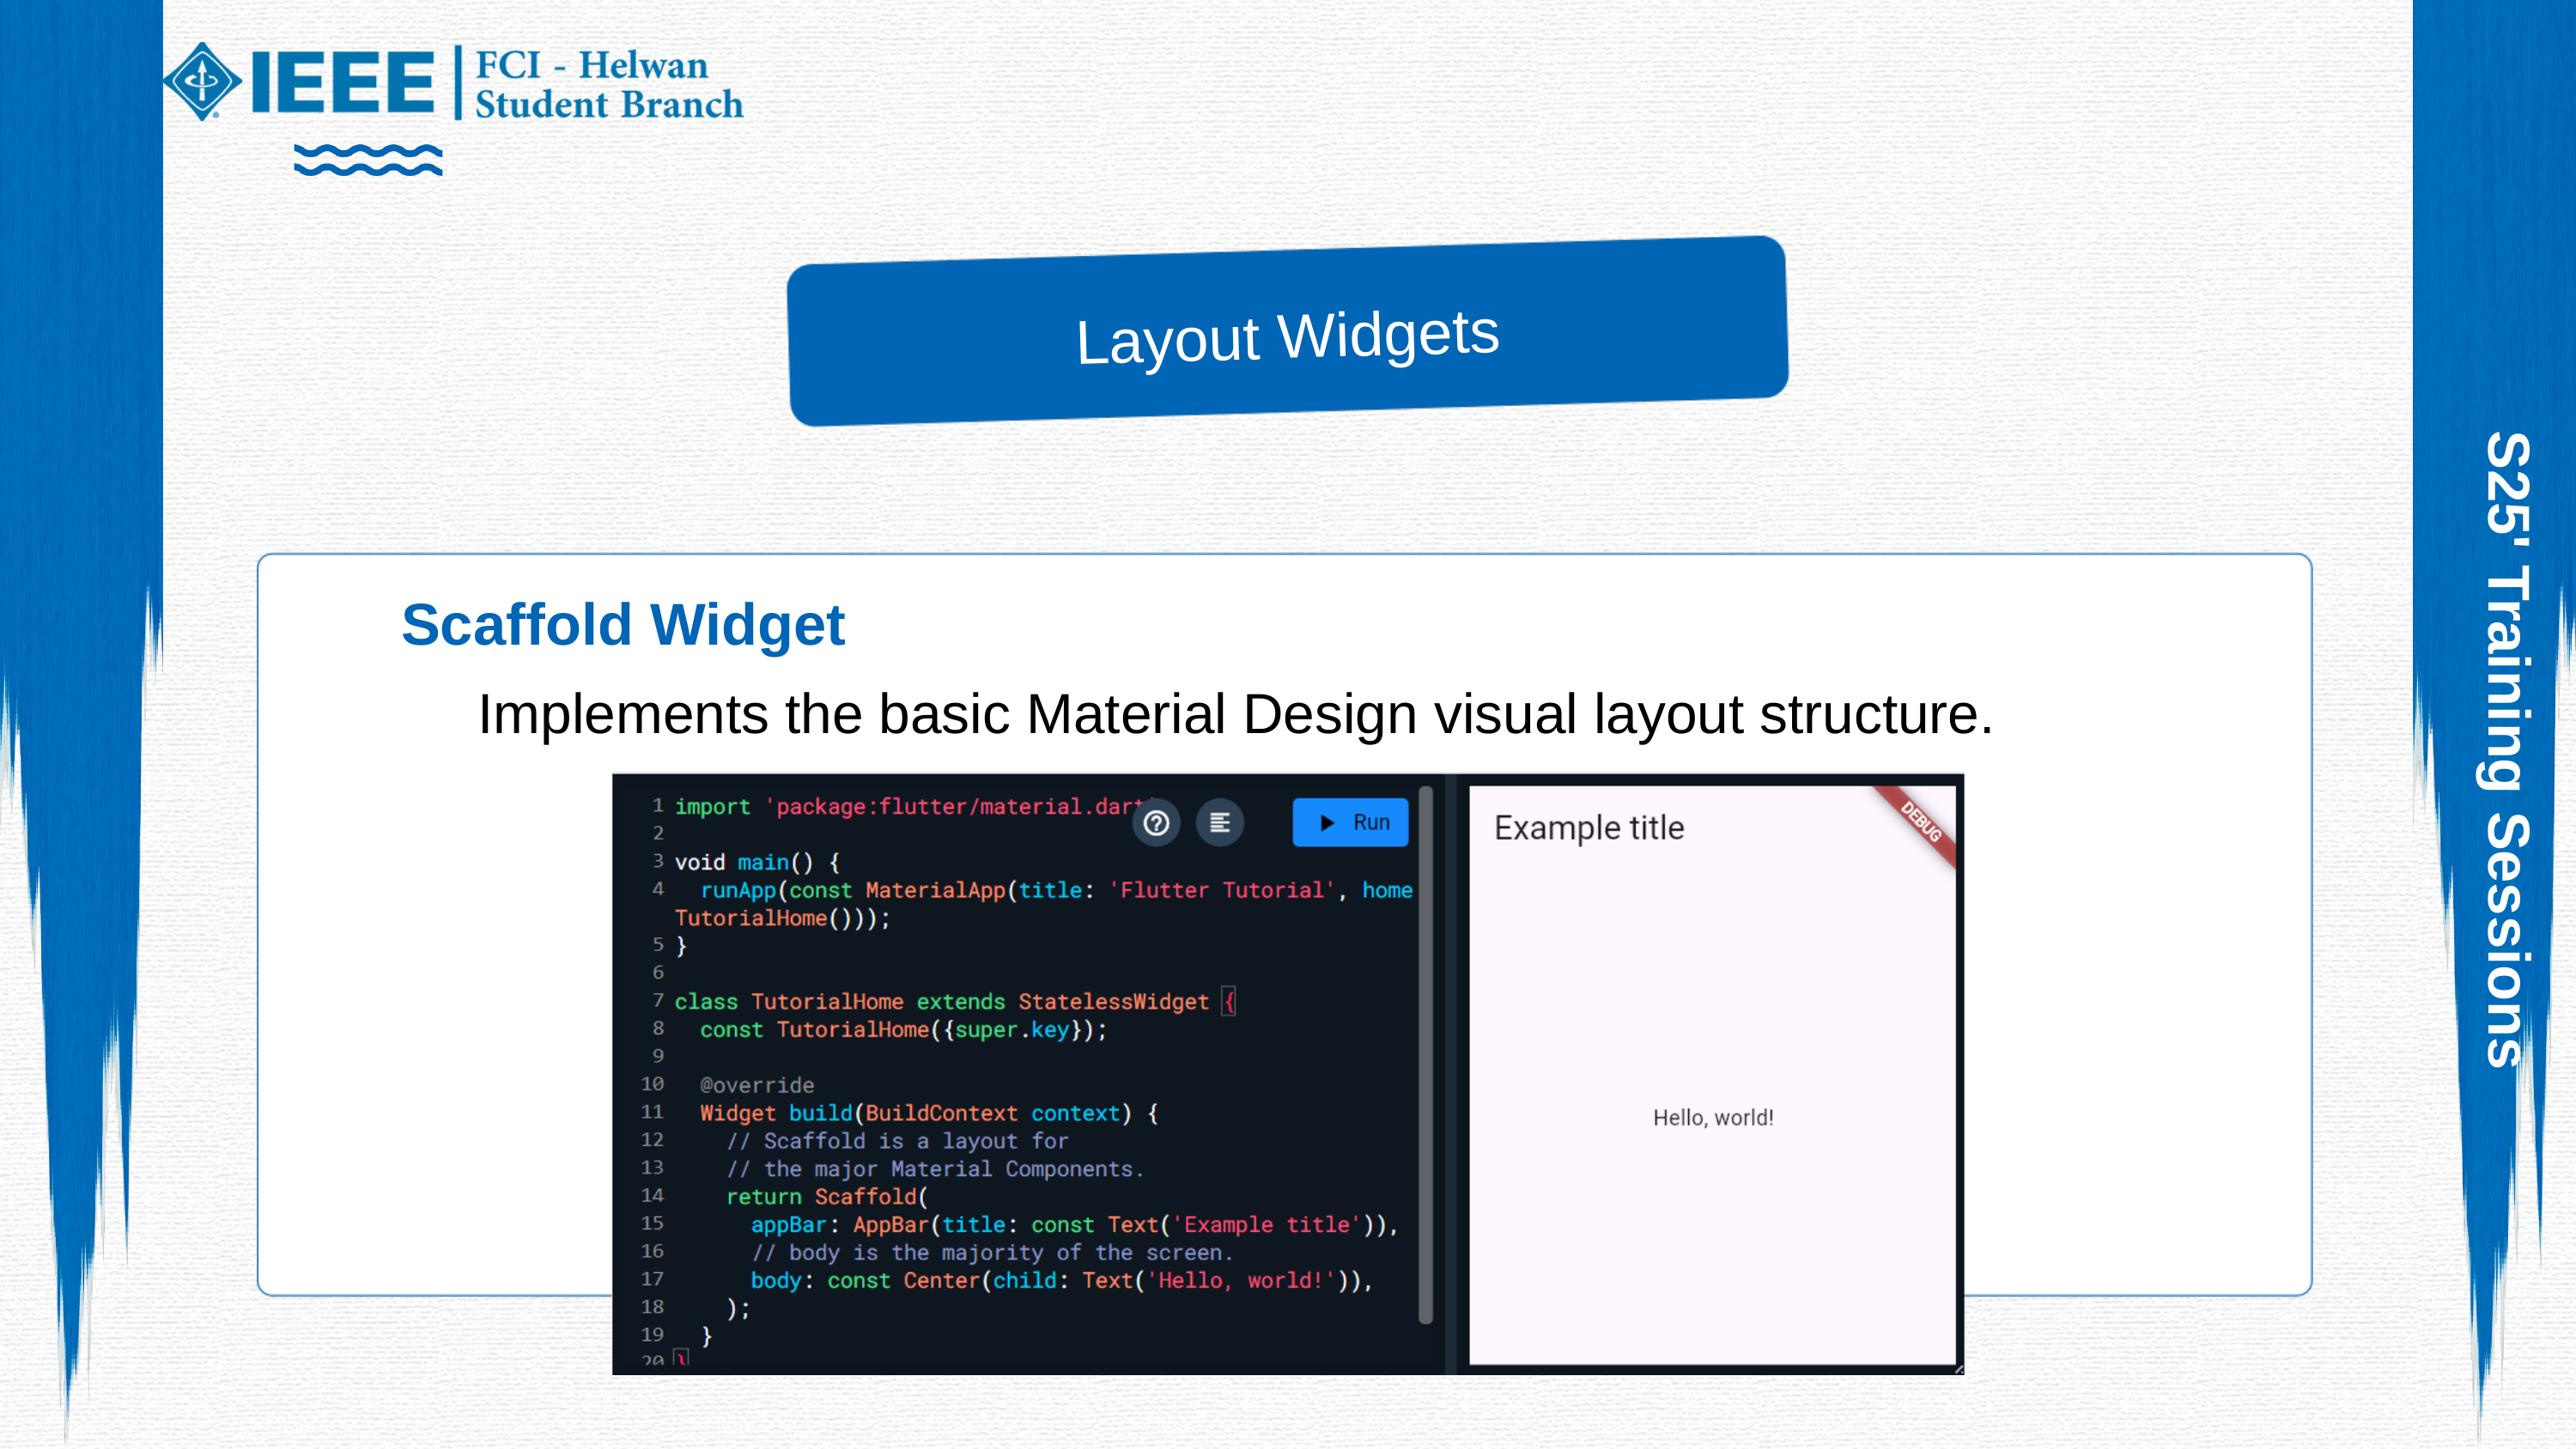

Layout Widgets

Scaffold Widget

Implements the basic Material Design visual layout structure.

S25' Training Sessions